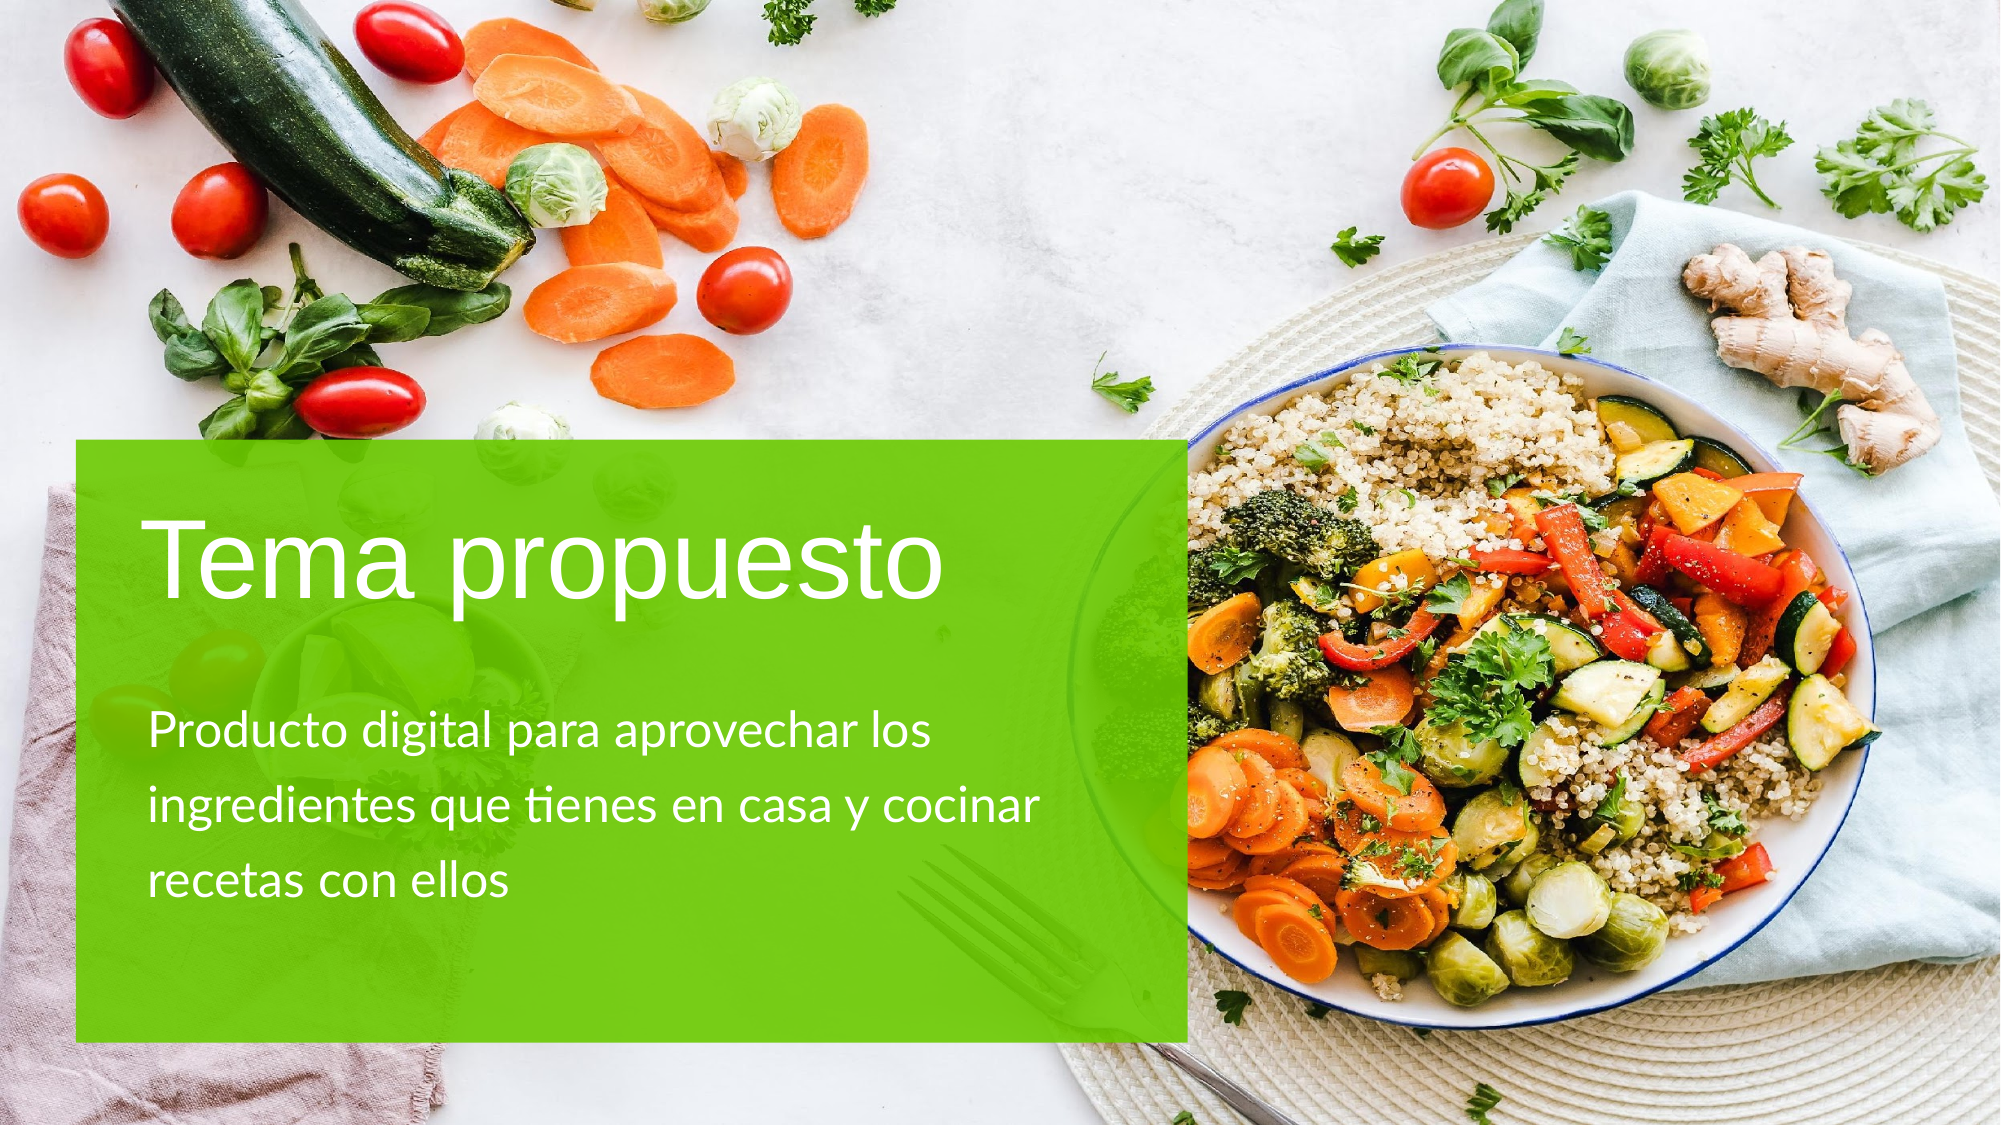

# Tema propuesto
Producto digital para aprovechar los ingredientes que tienes en casa y cocinar recetas con ellos